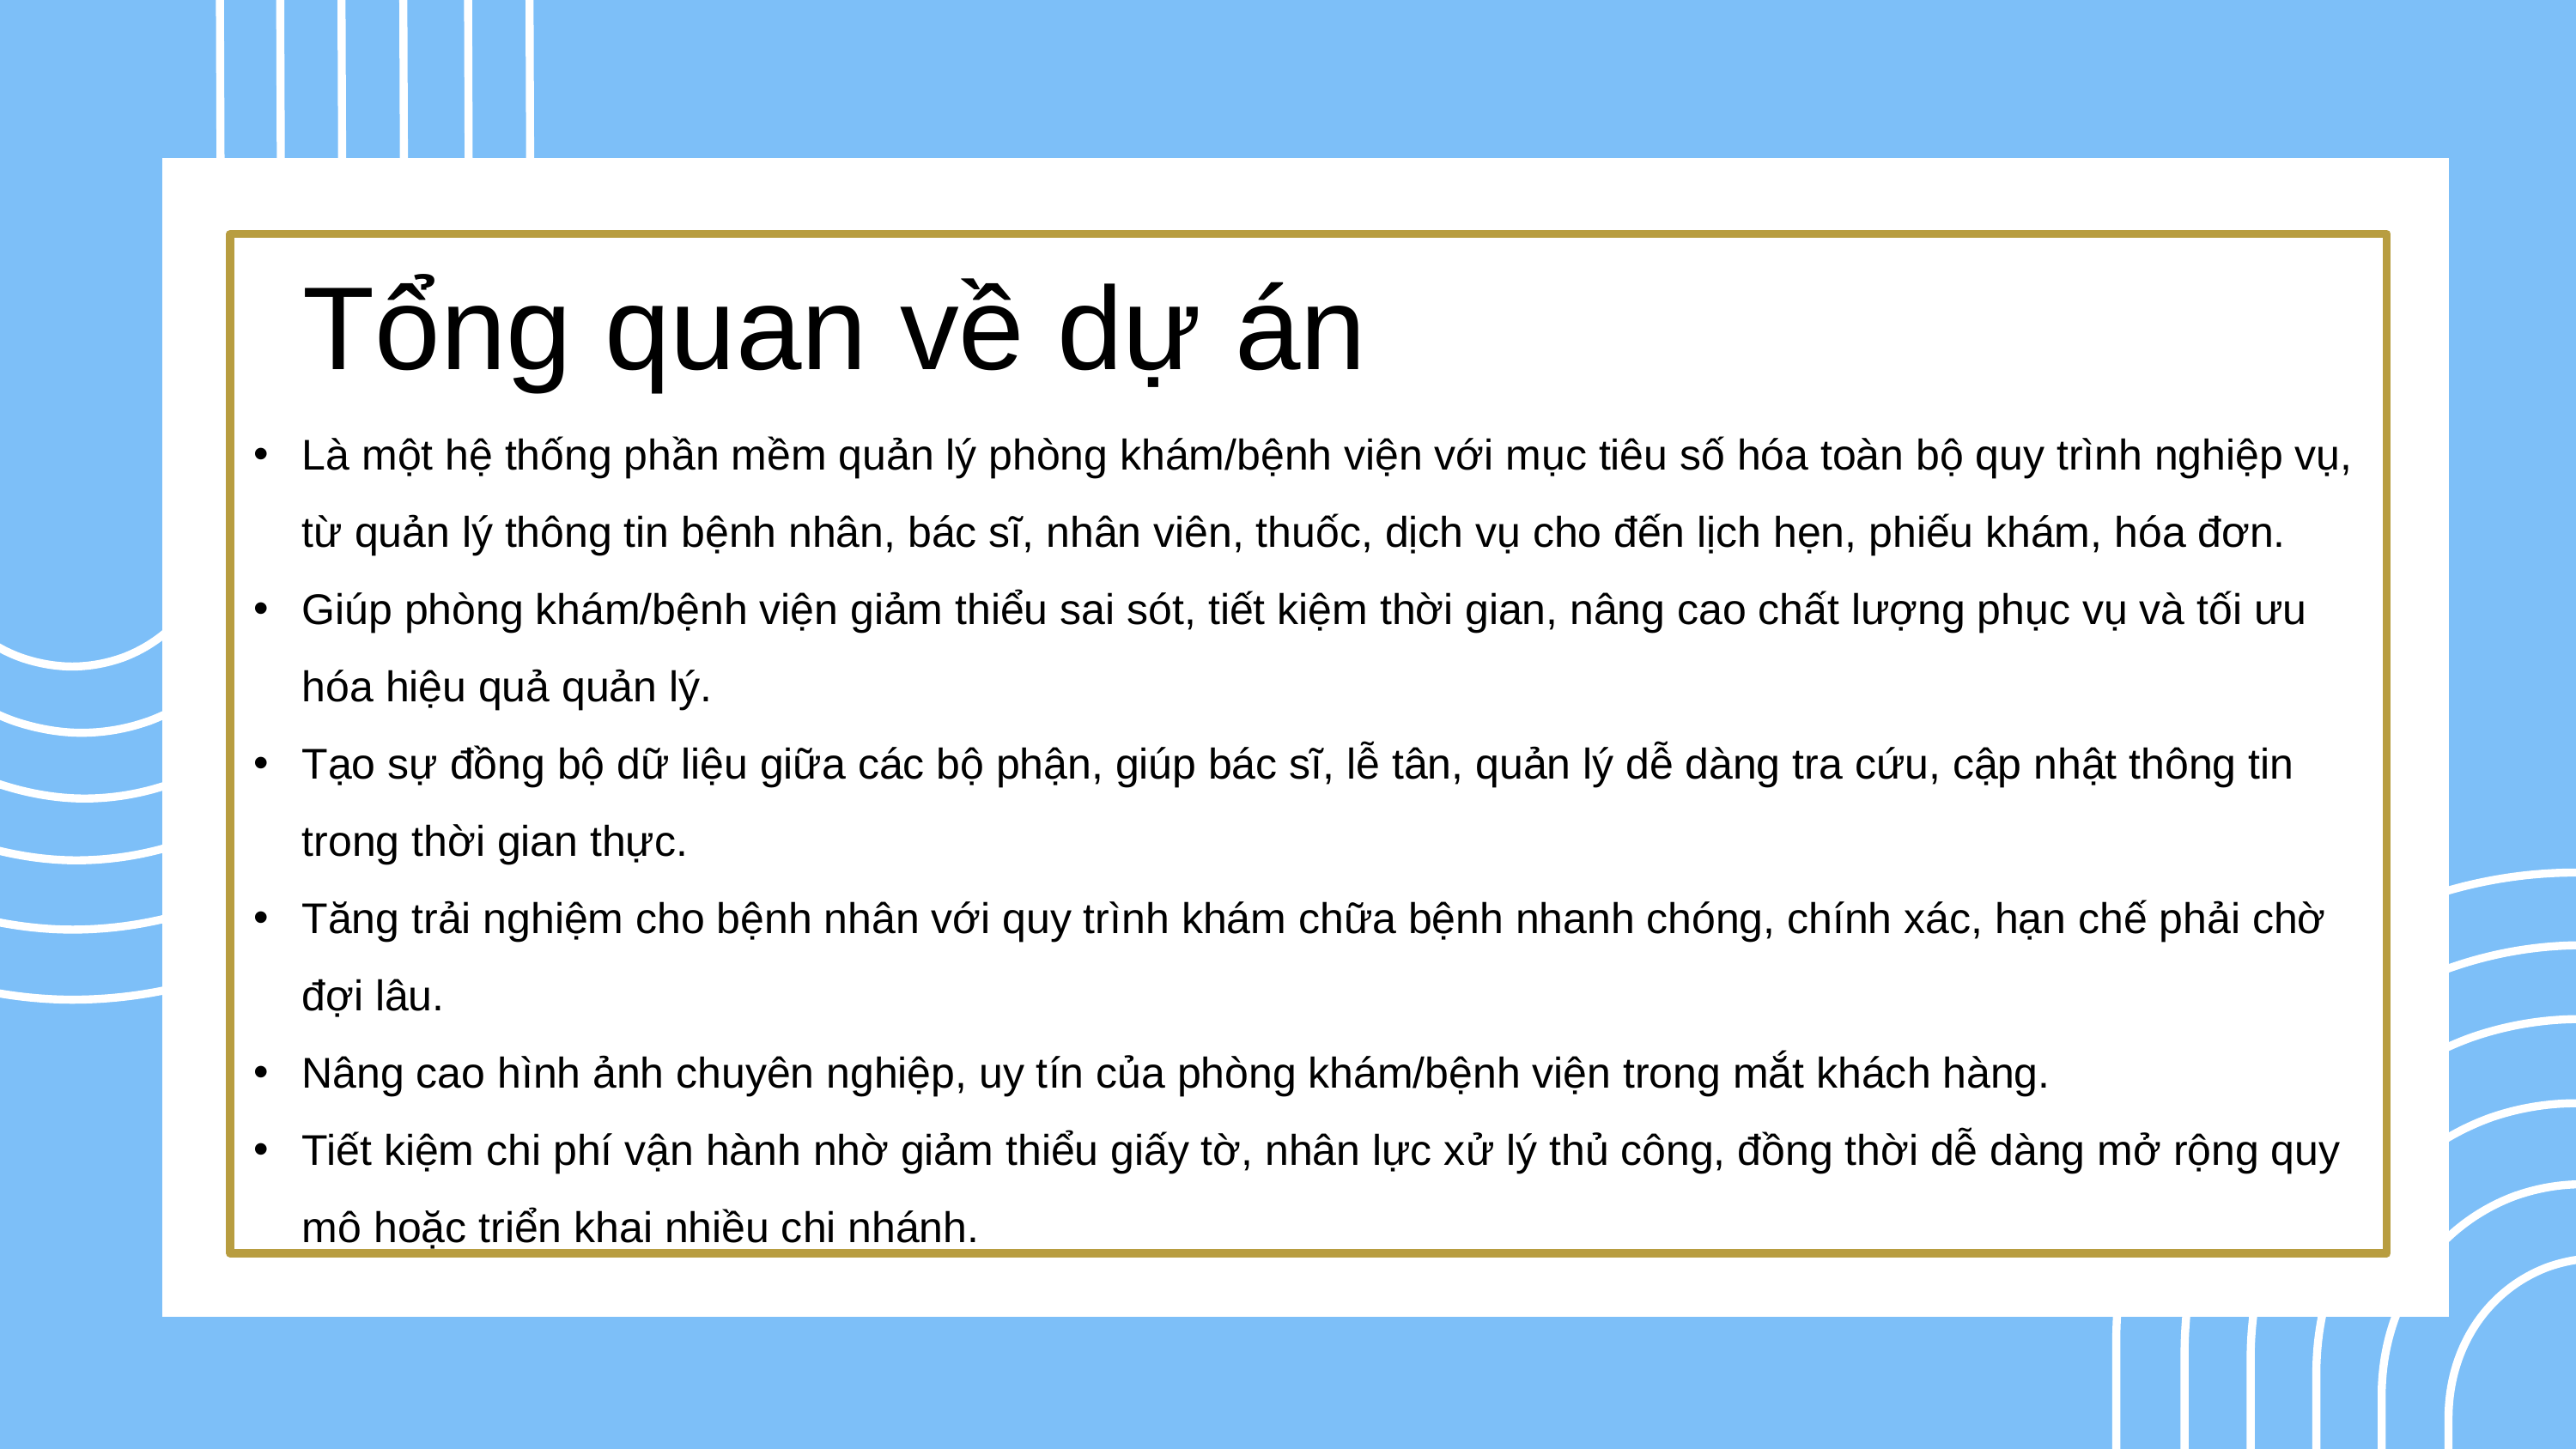

Tổng quan về dự án
Là một hệ thống phần mềm quản lý phòng khám/bệnh viện với mục tiêu số hóa toàn bộ quy trình nghiệp vụ, từ quản lý thông tin bệnh nhân, bác sĩ, nhân viên, thuốc, dịch vụ cho đến lịch hẹn, phiếu khám, hóa đơn.
Giúp phòng khám/bệnh viện giảm thiểu sai sót, tiết kiệm thời gian, nâng cao chất lượng phục vụ và tối ưu hóa hiệu quả quản lý.
Tạo sự đồng bộ dữ liệu giữa các bộ phận, giúp bác sĩ, lễ tân, quản lý dễ dàng tra cứu, cập nhật thông tin trong thời gian thực.
Tăng trải nghiệm cho bệnh nhân với quy trình khám chữa bệnh nhanh chóng, chính xác, hạn chế phải chờ đợi lâu.
Nâng cao hình ảnh chuyên nghiệp, uy tín của phòng khám/bệnh viện trong mắt khách hàng.
Tiết kiệm chi phí vận hành nhờ giảm thiểu giấy tờ, nhân lực xử lý thủ công, đồng thời dễ dàng mở rộng quy mô hoặc triển khai nhiều chi nhánh.